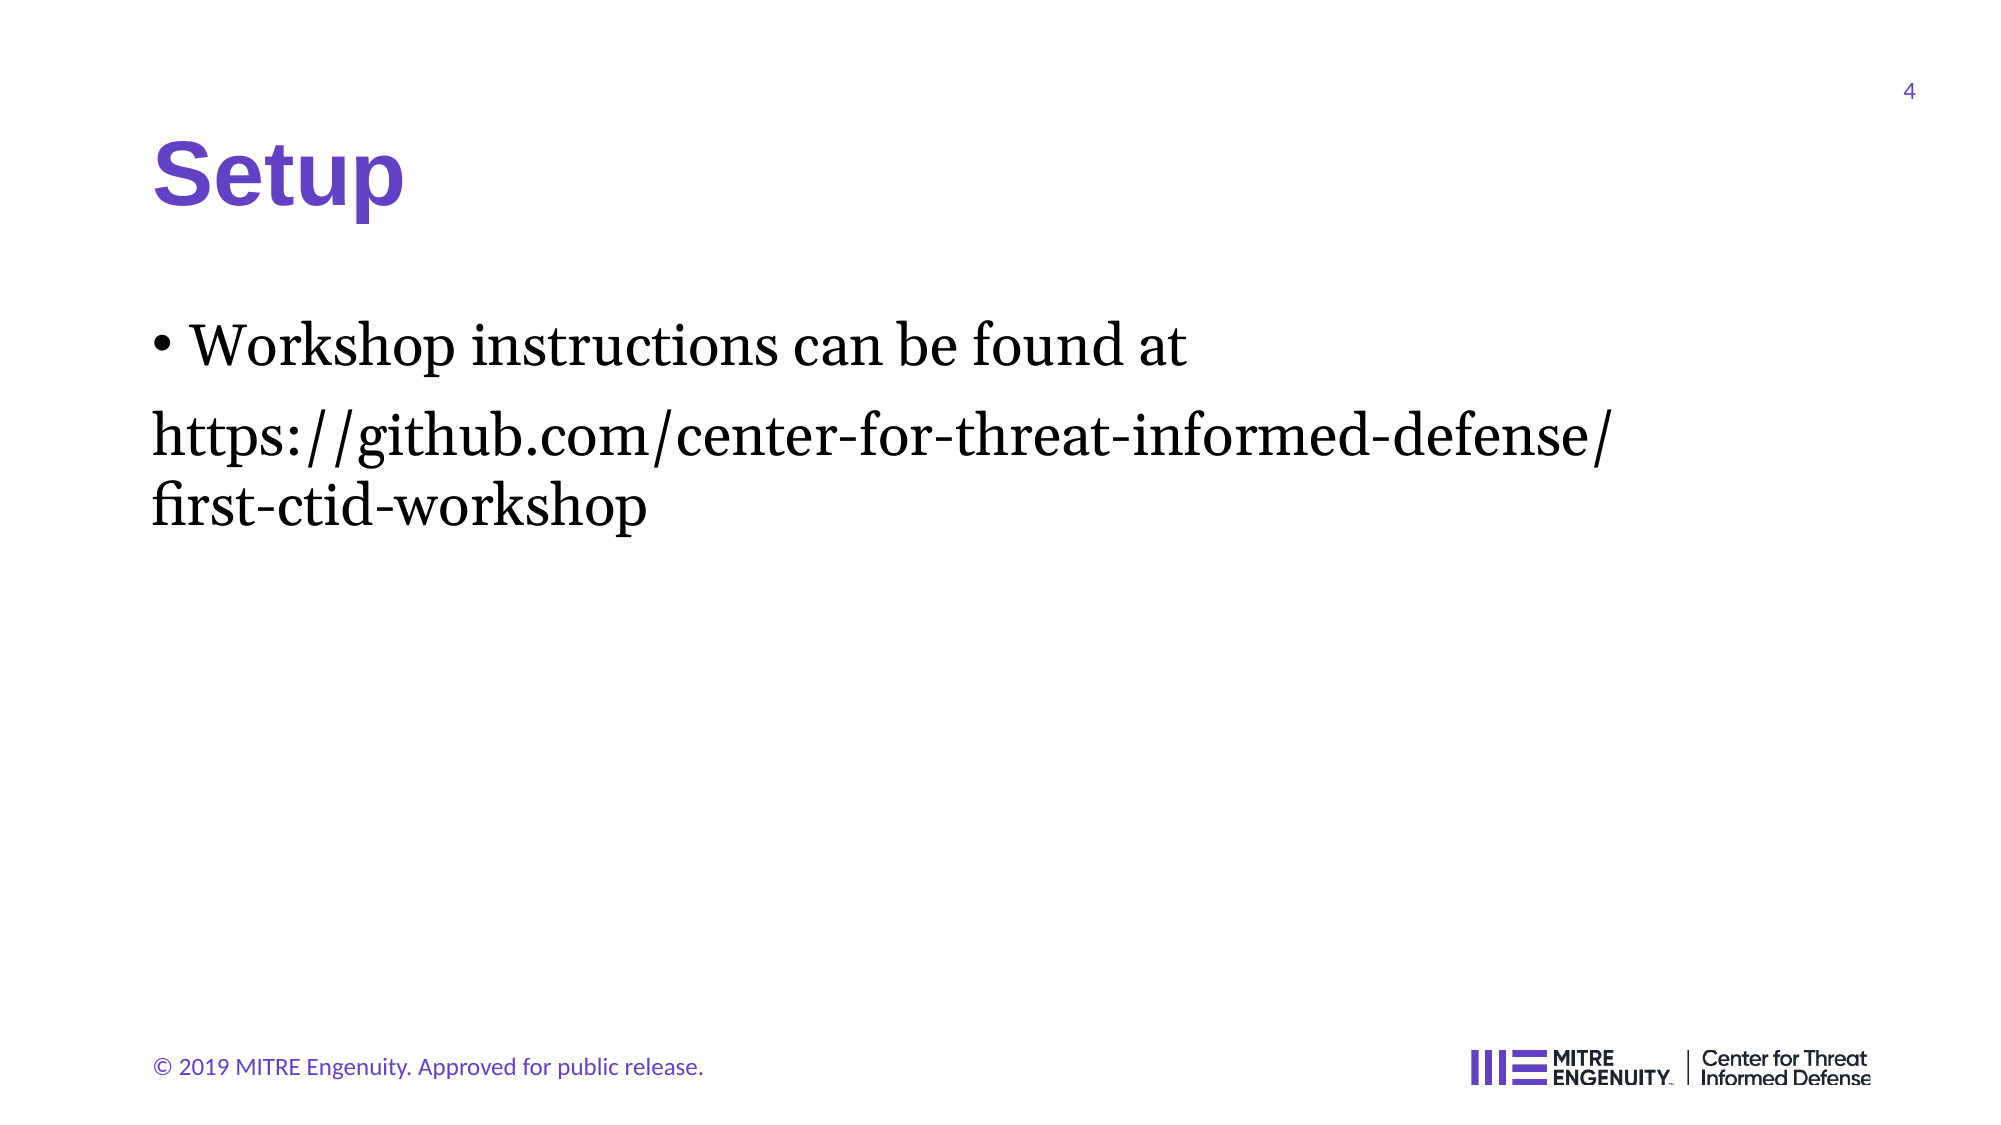

# Setup
4
Workshop instructions can be found at
https://github.com/center-for-threat-informed-defense/first-ctid-workshop

© 2019 MITRE Engenuity. Approved for public release.